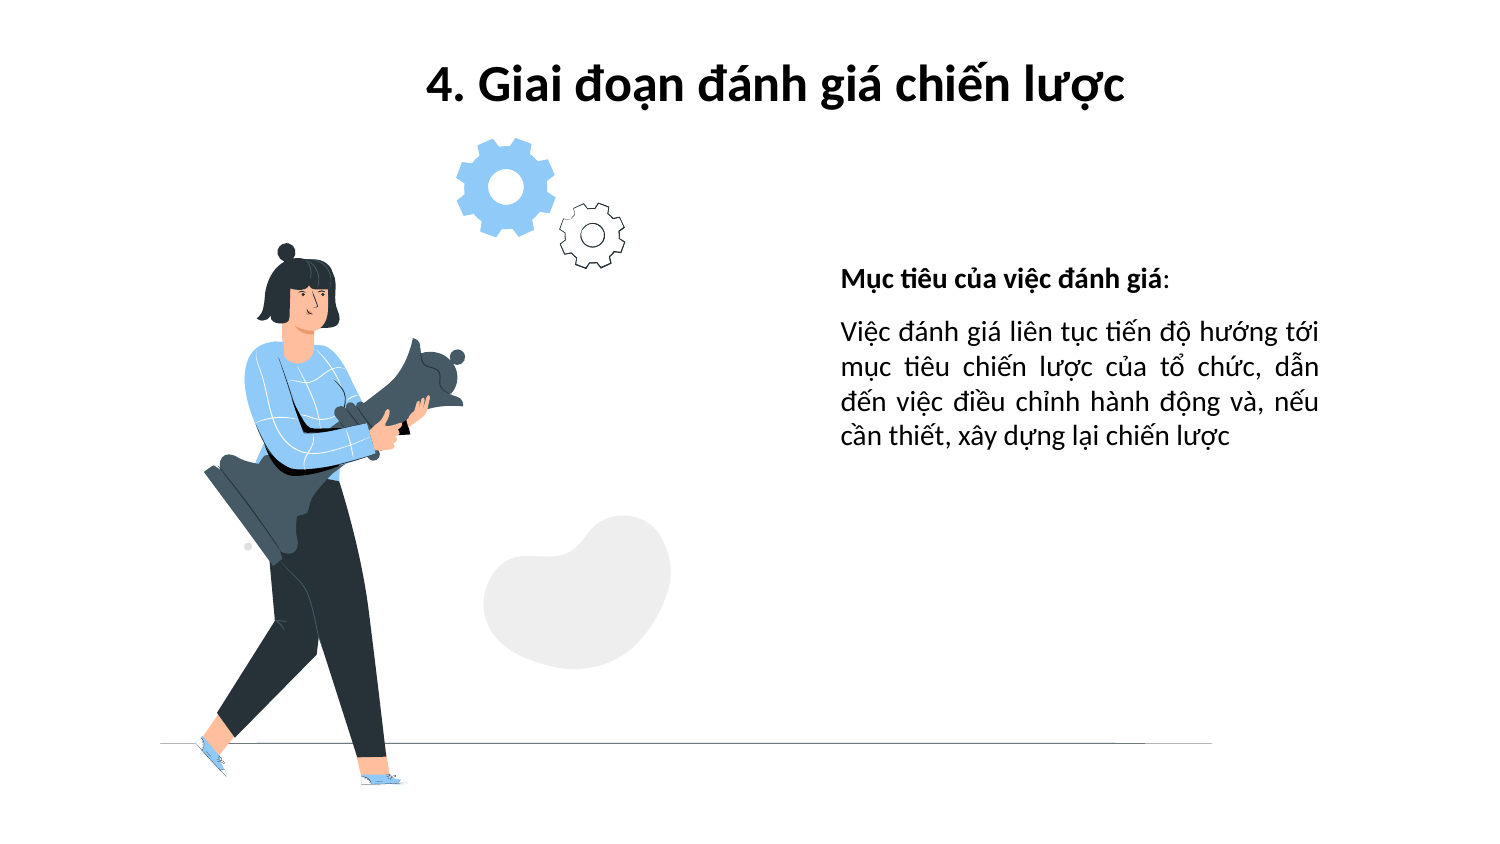

4. Giai đoạn đánh giá chiến lược

Mục tiêu của việc đánh giá:
Việc đánh giá liên tục tiến độ hướng tới mục tiêu chiến lược của tổ chức, dẫn đến việc điều chỉnh hành động và, nếu cần thiết, xây dựng lại chiến lược